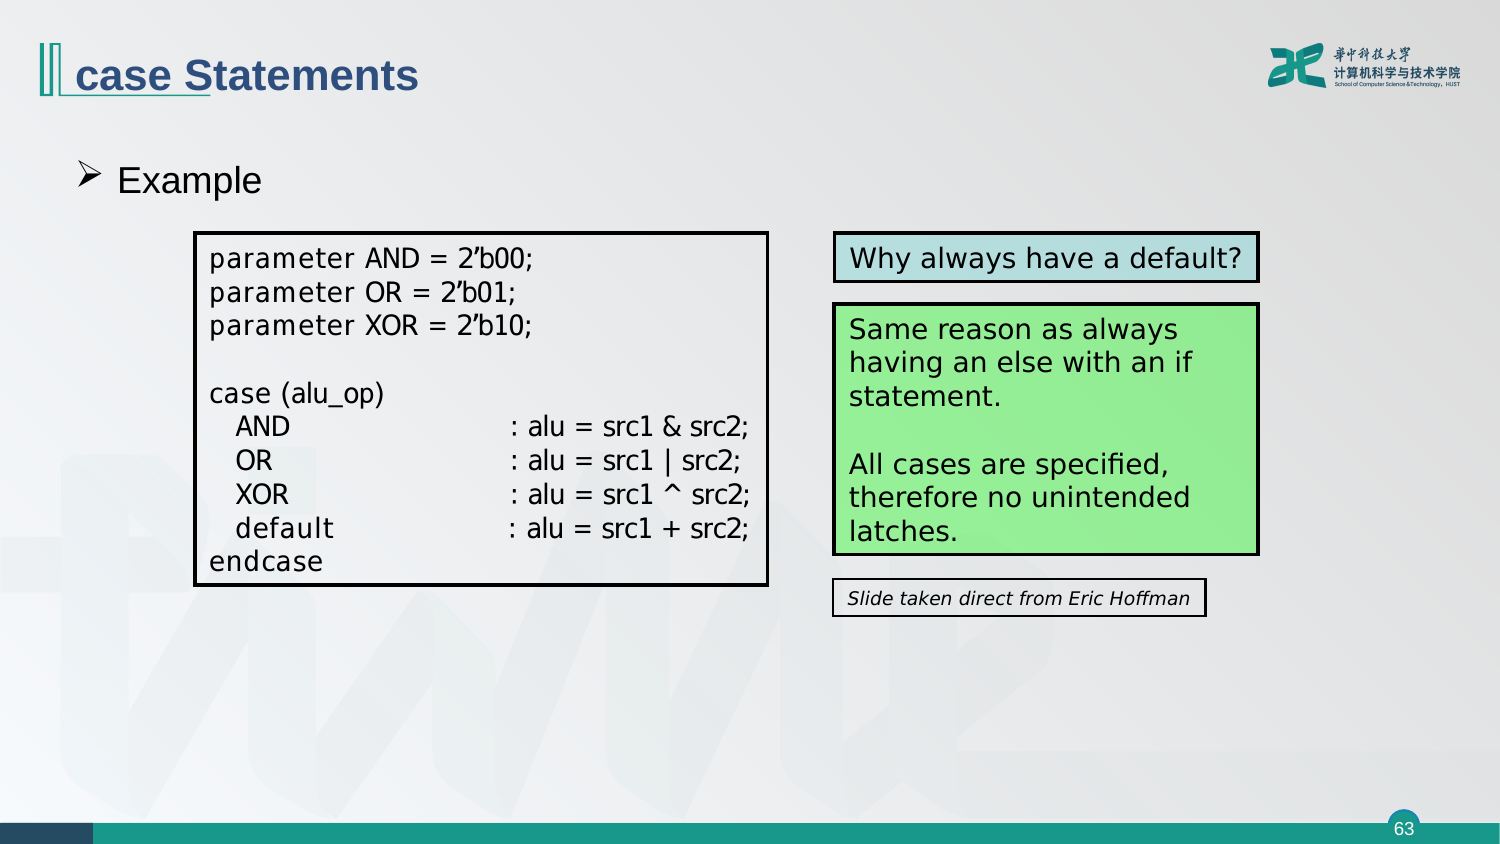

# case Statements
Example
parameter AND = 2’b00;
parameter OR = 2’b01;
parameter XOR = 2’b10;

case (alu_op)
   AND 		: alu = src1 & src2;
   OR 		: alu = src1 | src2;
   XOR 		: alu = src1 ^ src2;
   default	                  : alu = src1 + src2;
endcase
Why always have a default?
Same reason as always having an else with an if statement.

All cases are specified, therefore no unintended latches.
Slide taken direct from Eric Hoffman